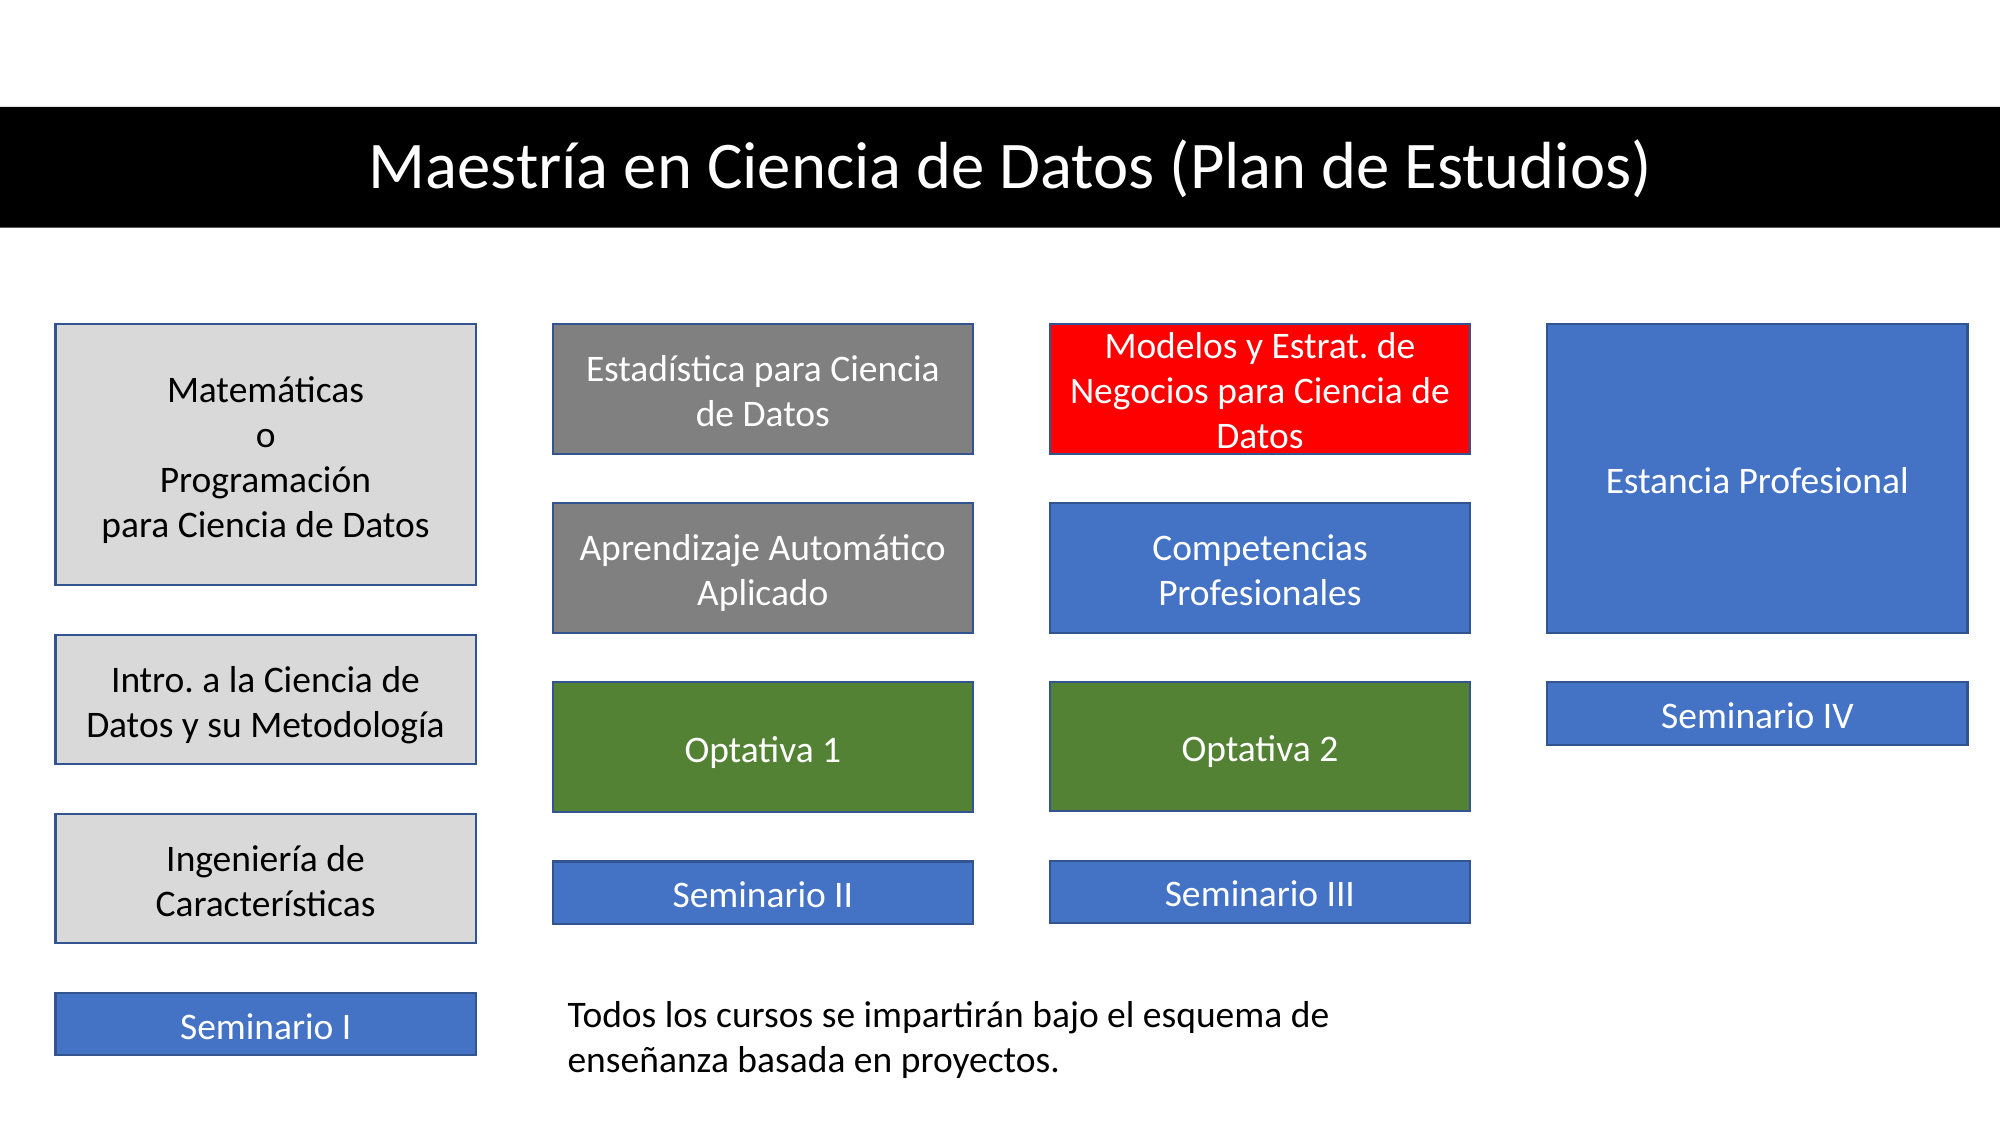

# Maestría en Ciencia de Datos (Plan de Estudios)

Matemáticas
o
Programación
para Ciencia de Datos
Estadística para Ciencia de Datos
Modelos y Estrat. de Negocios para Ciencia de Datos
Estancia Profesional
Aprendizaje Automático Aplicado
Competencias Profesionales
Intro. a la Ciencia de Datos y su Metodología
Optativa 1
Optativa 2
Seminario IV
Ingeniería de Características
Seminario III
Seminario II
Todos los cursos se impartirán bajo el esquema de enseñanza basada en proyectos.
Seminario I